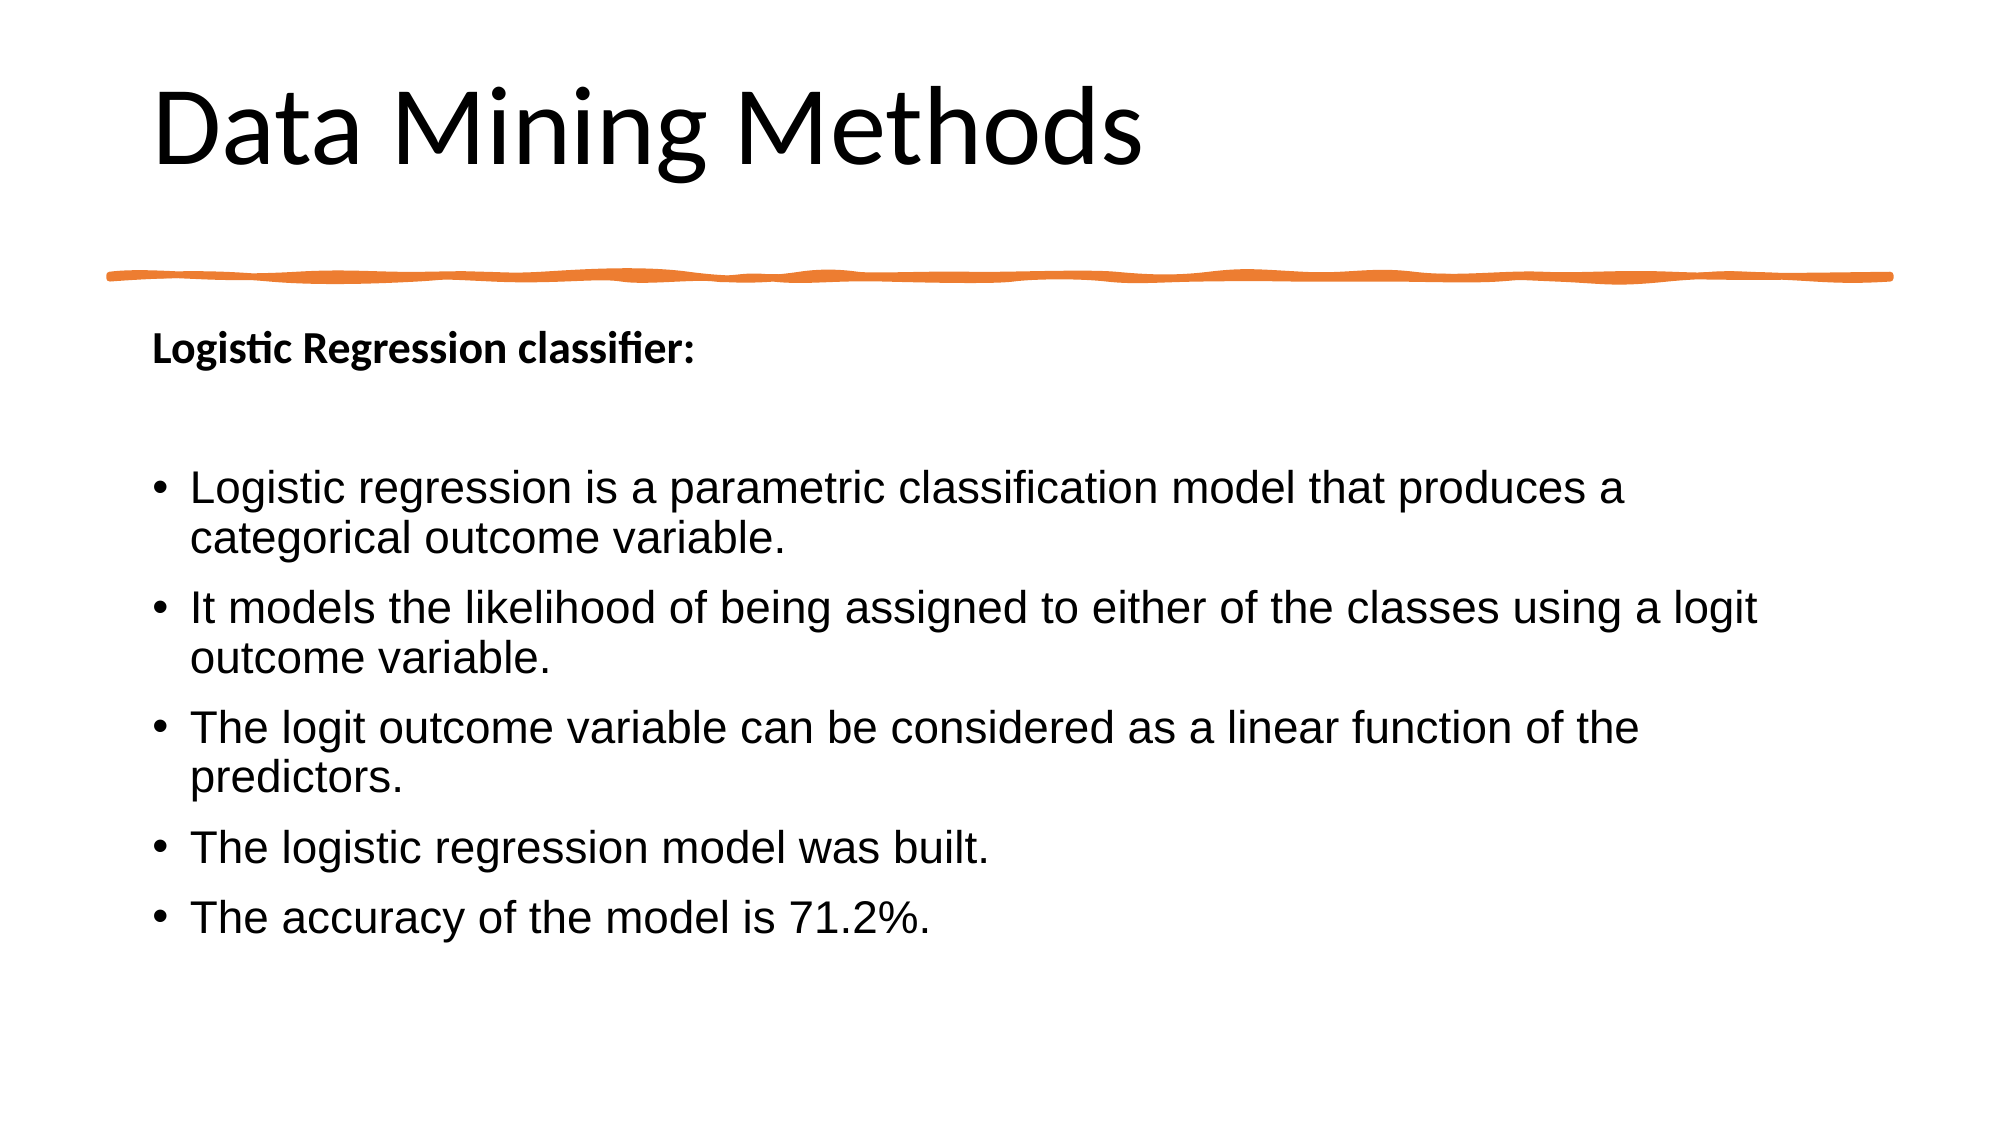

# Data Mining Methods

Logistic Regression classifier:

Logistic regression is a parametric classification model that produces a categorical outcome variable.
It models the likelihood of being assigned to either of the classes using a logit outcome variable.
The logit outcome variable can be considered as a linear function of the predictors.
The logistic regression model was built.
The accuracy of the model is 71.2%.